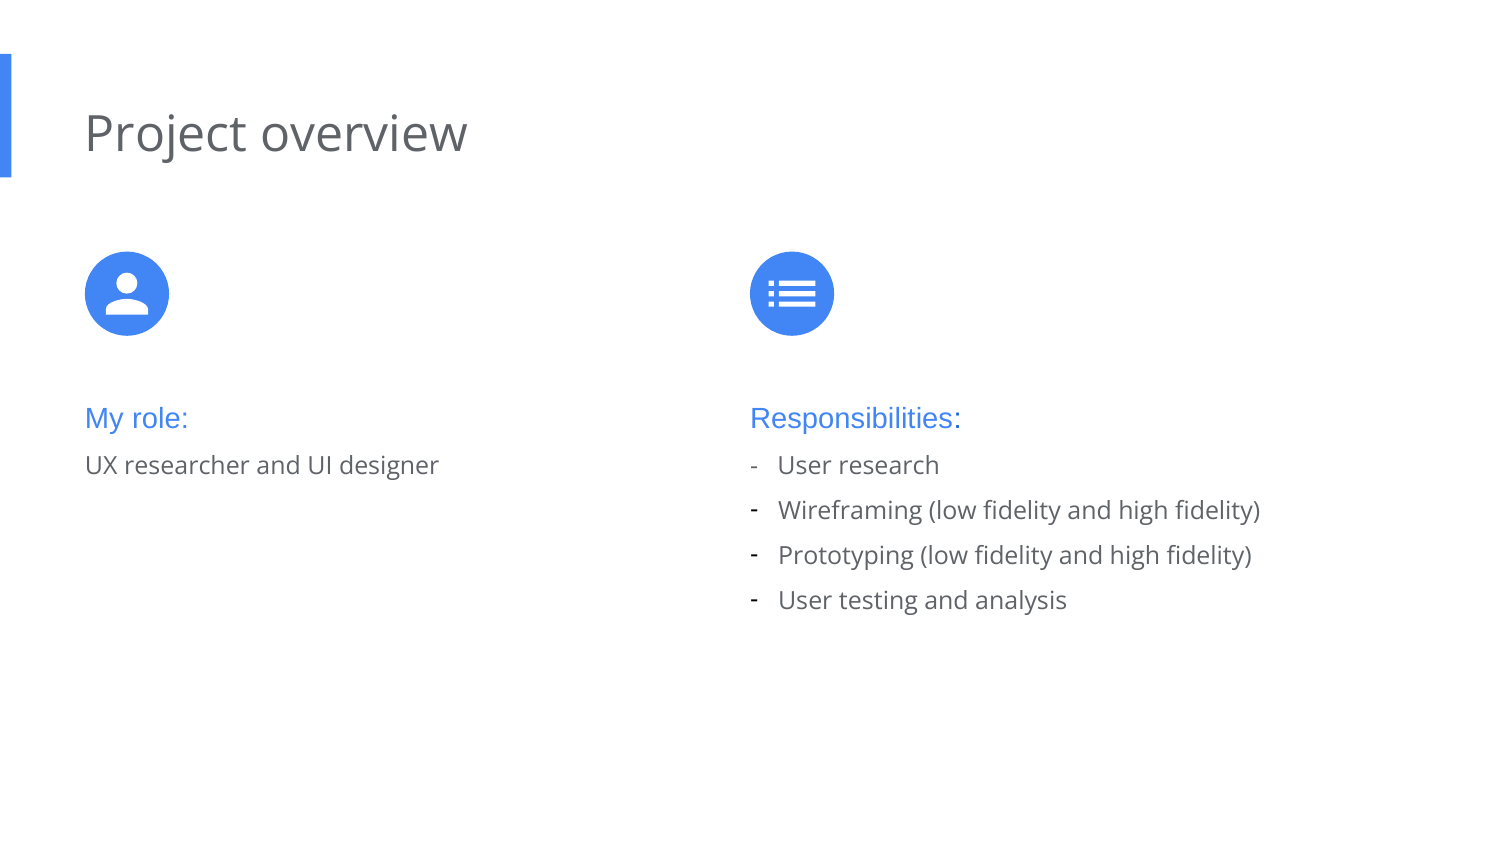

Project overview

My role:
UX researcher and UI designer
Responsibilities:
-   User research
Wireframing (low fidelity and high fidelity)
Prototyping (low fidelity and high fidelity)
User testing and analysis